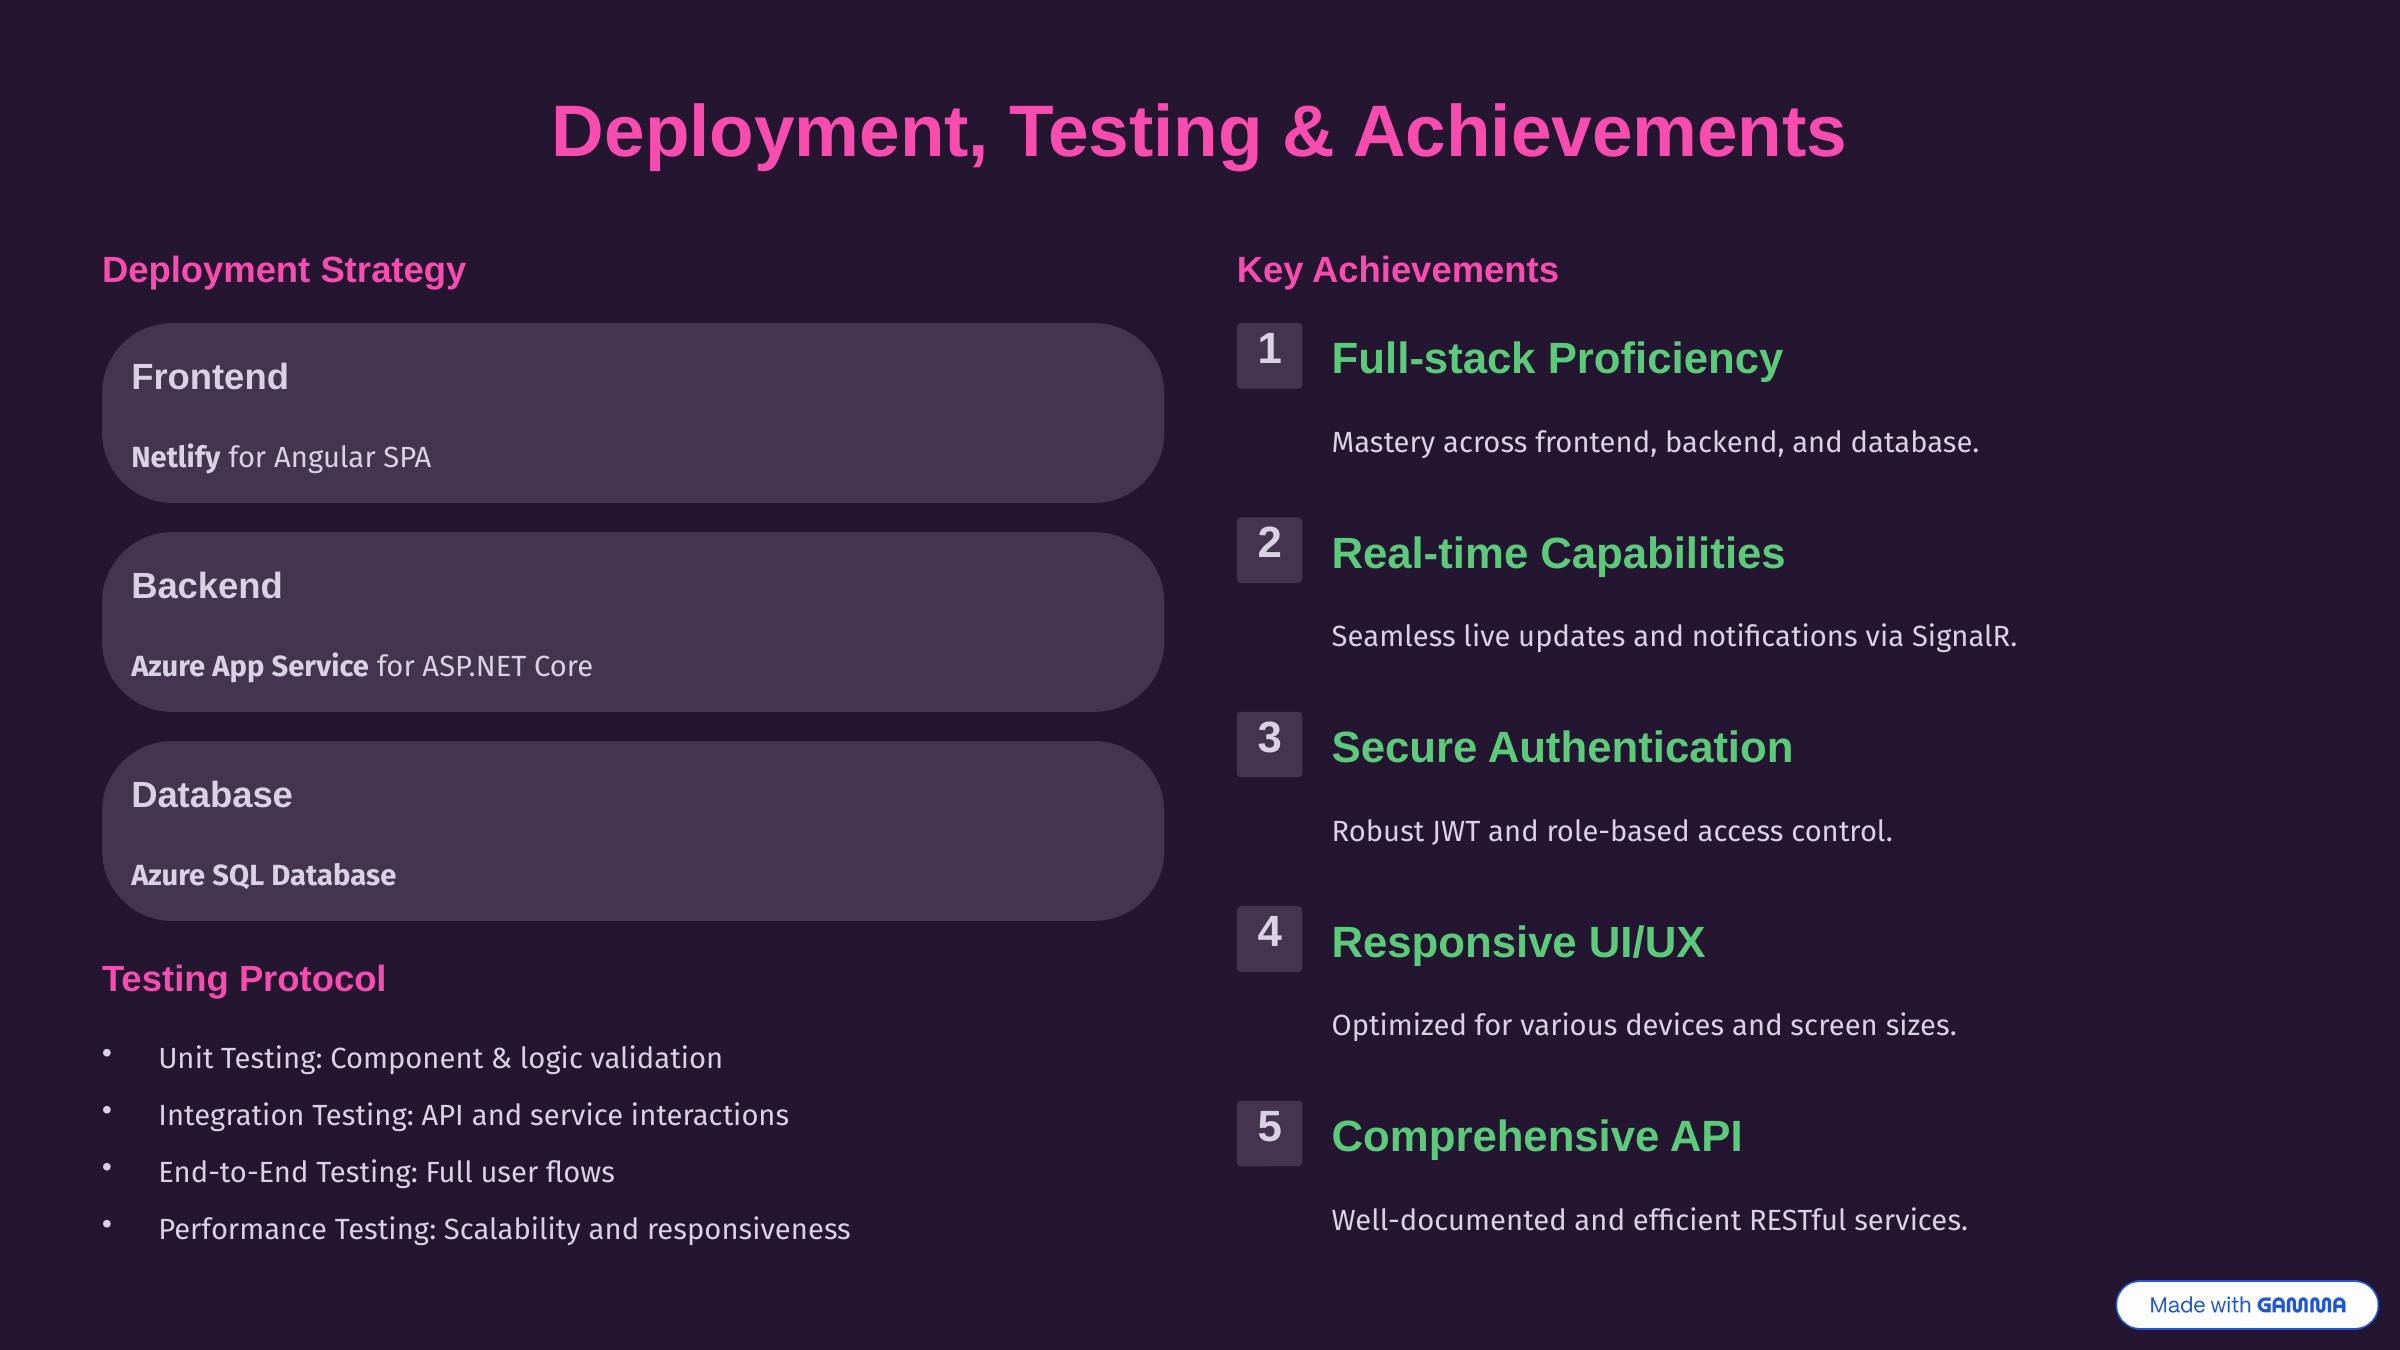

Deployment, Testing & Achievements
Deployment Strategy
Key Achievements

1
Full-stack Proficiency
Frontend
Mastery across frontend, backend, and database.
Netlify for Angular SPA

2
Real-time Capabilities

Backend
Seamless live updates and notifications via SignalR.
Azure App Service for ASP.NET Core

3
Secure Authentication

Database
Robust JWT and role-based access control.
Azure SQL Database

4
Responsive UI/UX
Testing Protocol
Optimized for various devices and screen sizes.
Unit Testing: Component & logic validation
Integration Testing: API and service interactions

5
Comprehensive API
End-to-End Testing: Full user flows
Well-documented and efficient RESTful services.
Performance Testing: Scalability and responsiveness